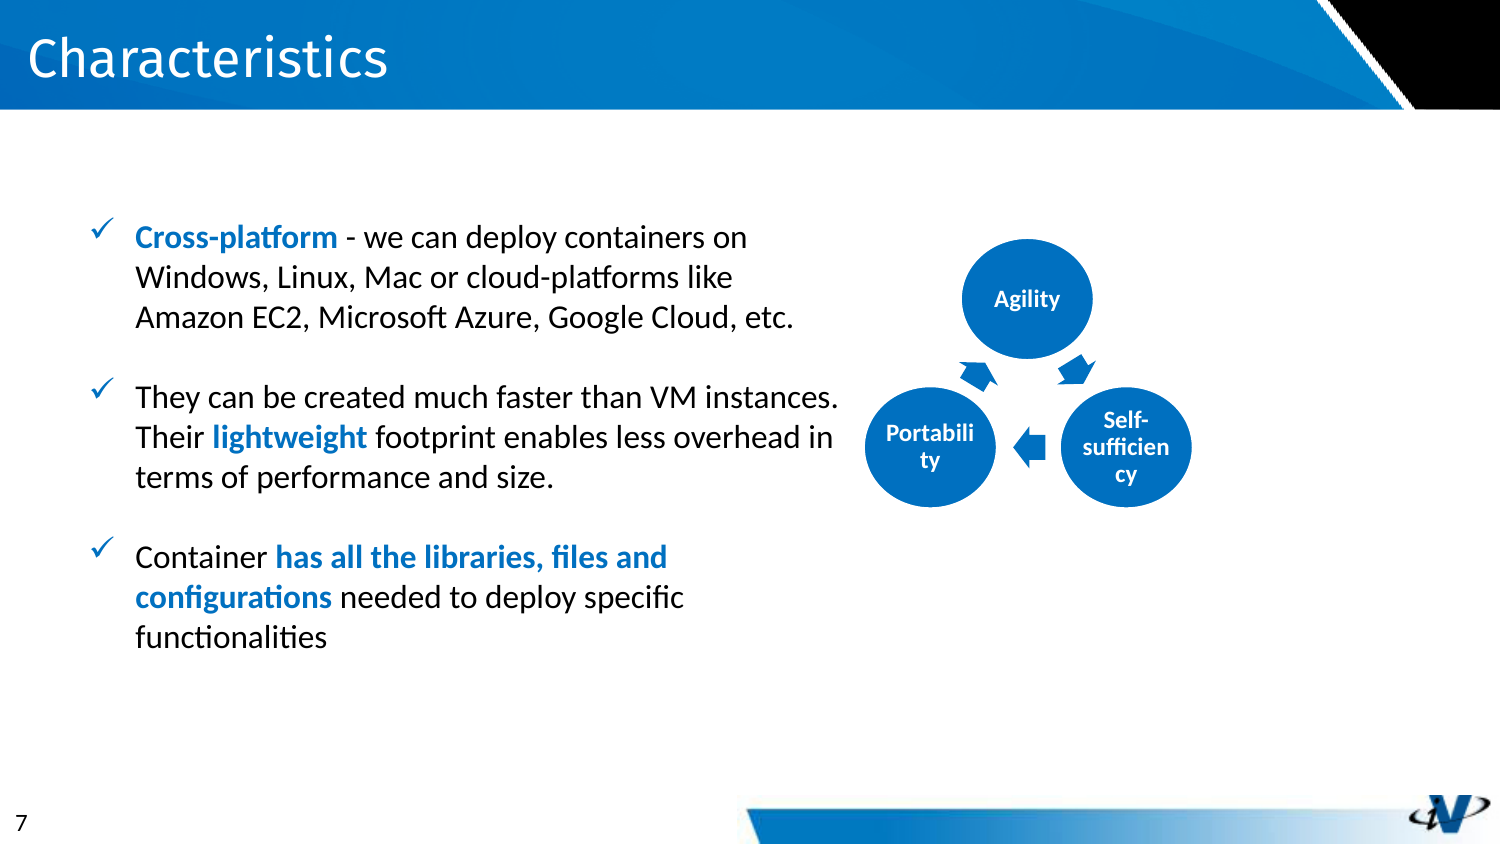

# Characteristics
Cross-platform - we can deploy containers on Windows, Linux, Mac or cloud-platforms like Amazon EC2, Microsoft Azure, Google Cloud, etc.

They can be created much faster than VM instances. Their lightweight footprint enables less overhead in terms of performance and size.

Container has all the libraries, files and configurations needed to deploy specific functionalities
Agility

Self-sufficiency

Portability